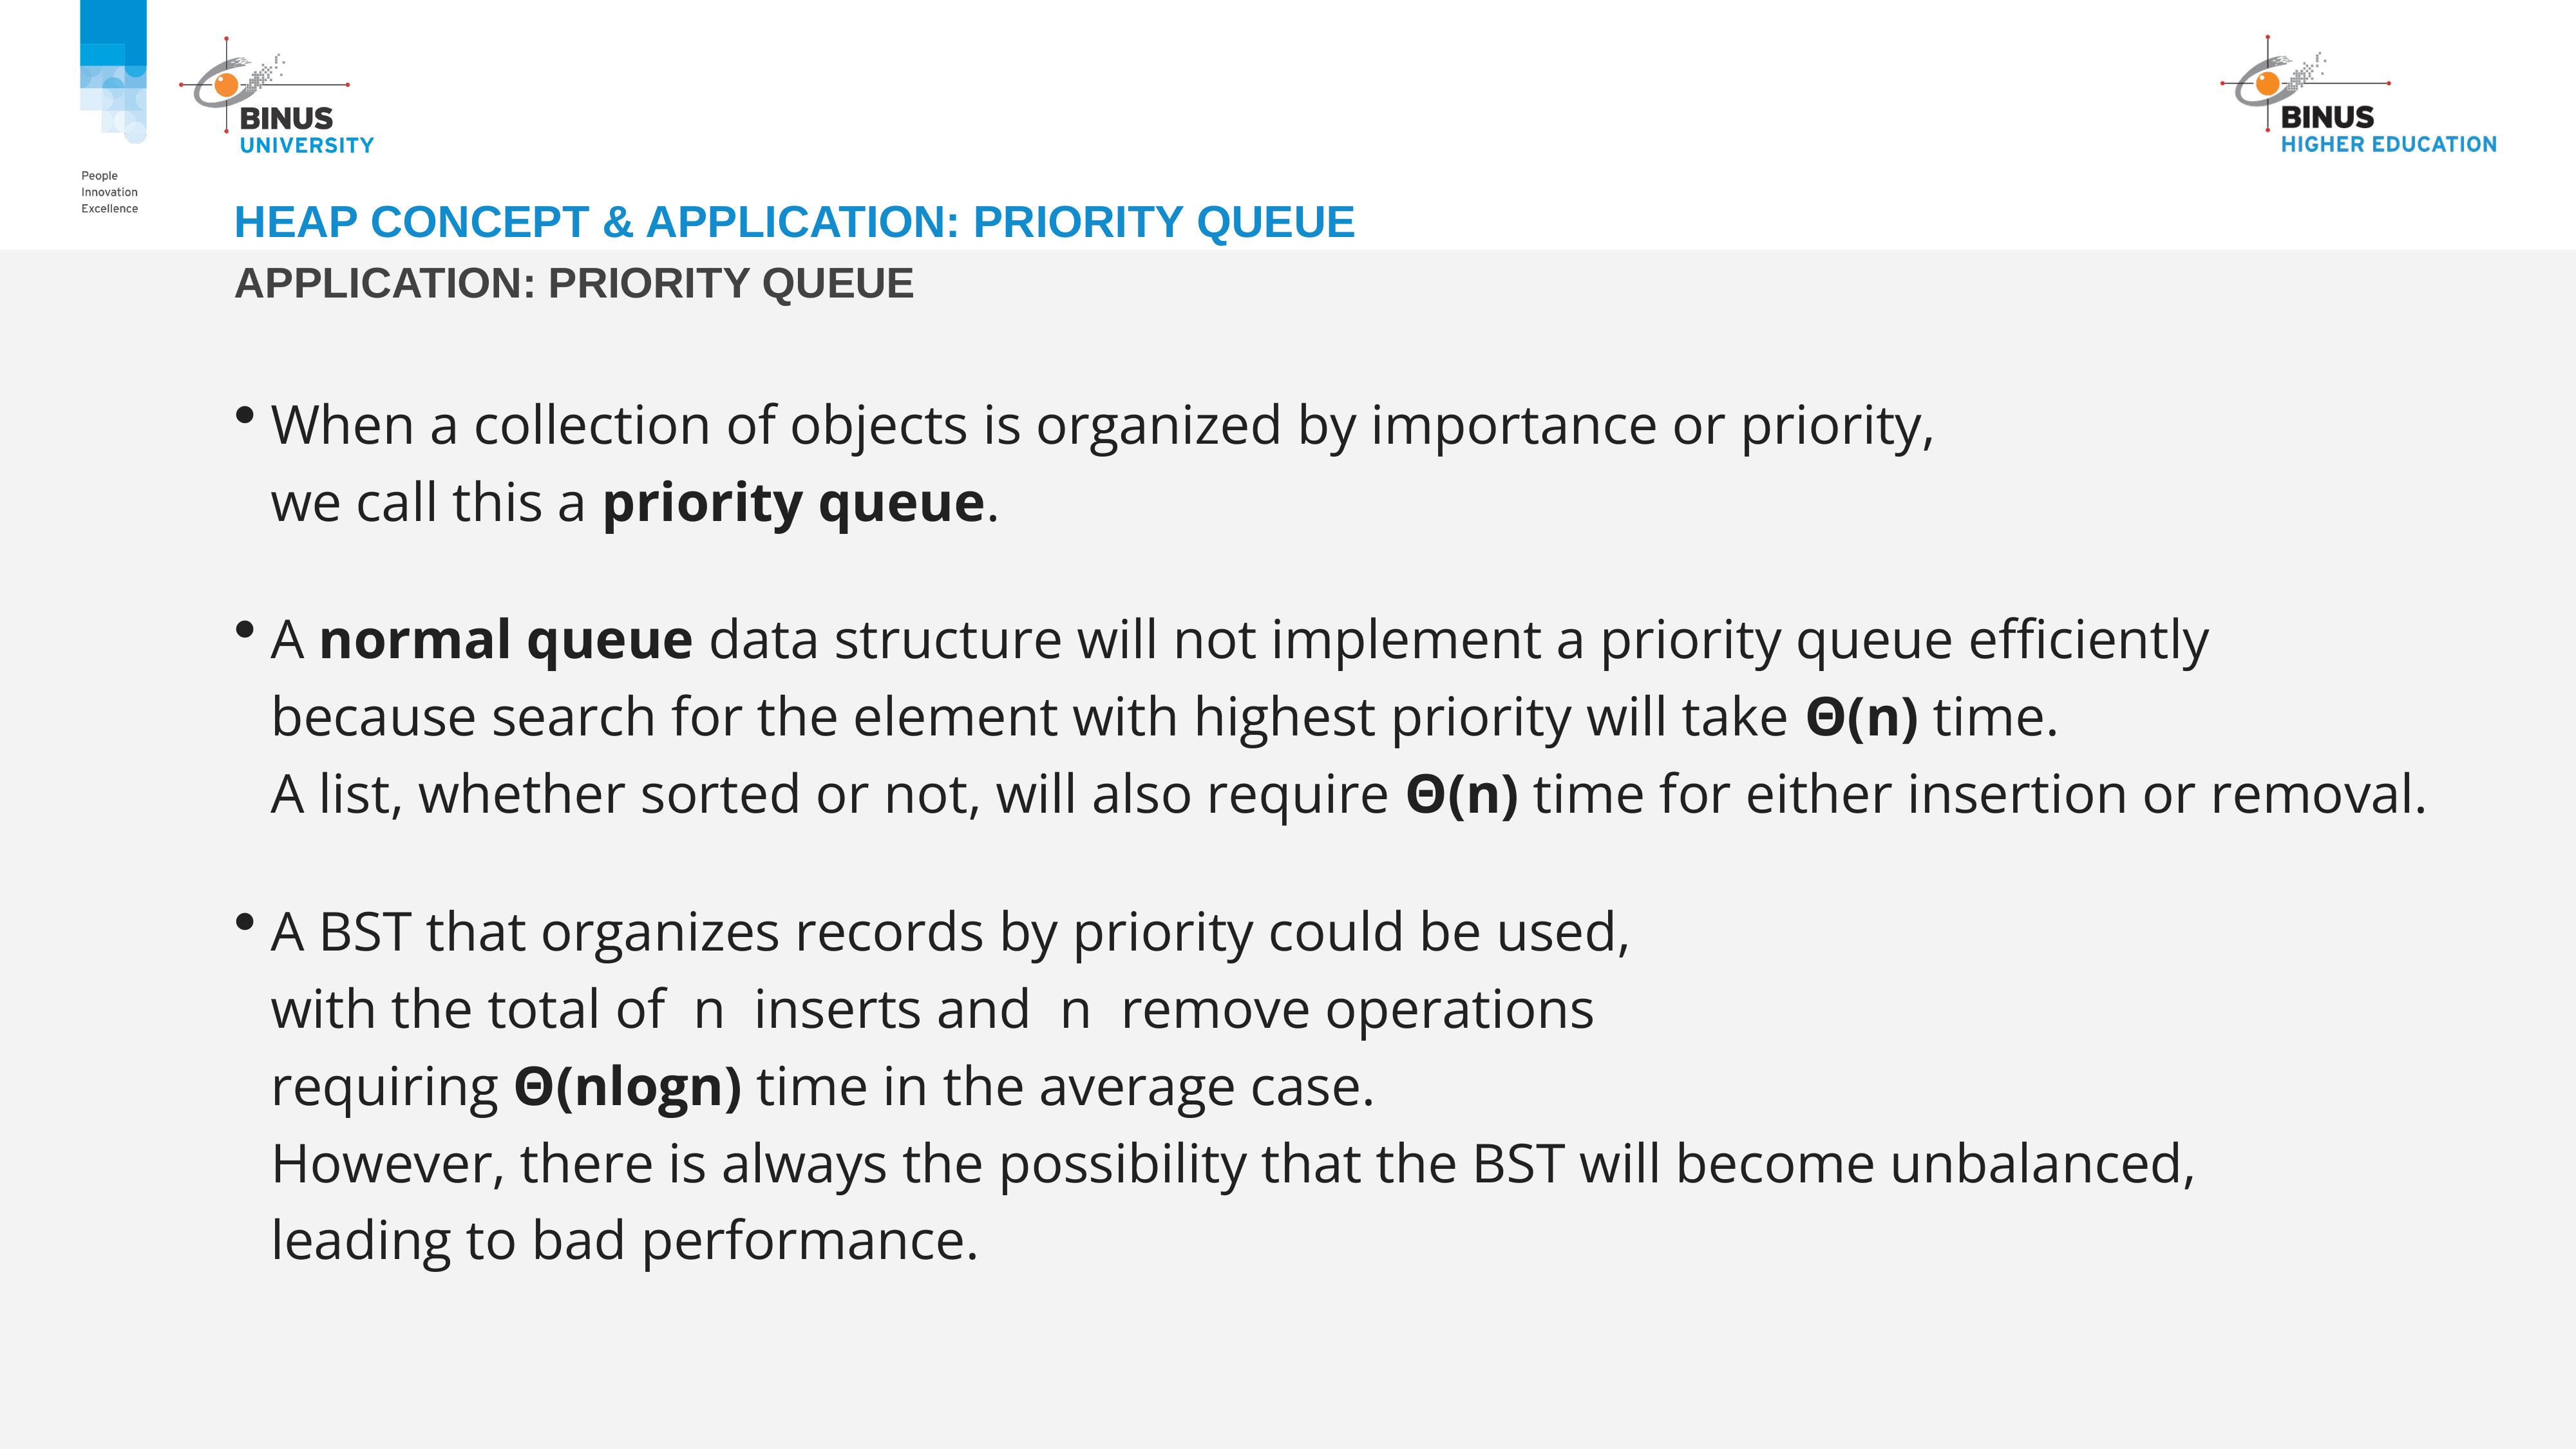

# Heap Concept & Application: Priority Queue
Application: Priority Queue

When a collection of objects is organized by importance or priority,
we call this a priority queue.
A normal queue data structure will not implement a priority queue efficiently
because search for the element with highest priority will take Θ(n) time.
A list, whether sorted or not, will also require Θ(n) time for either insertion or removal.
A BST that organizes records by priority could be used,
with the total of  n  inserts and  n  remove operations
requiring Θ(nlogn) time in the average case.
However, there is always the possibility that the BST will become unbalanced,
leading to bad performance.